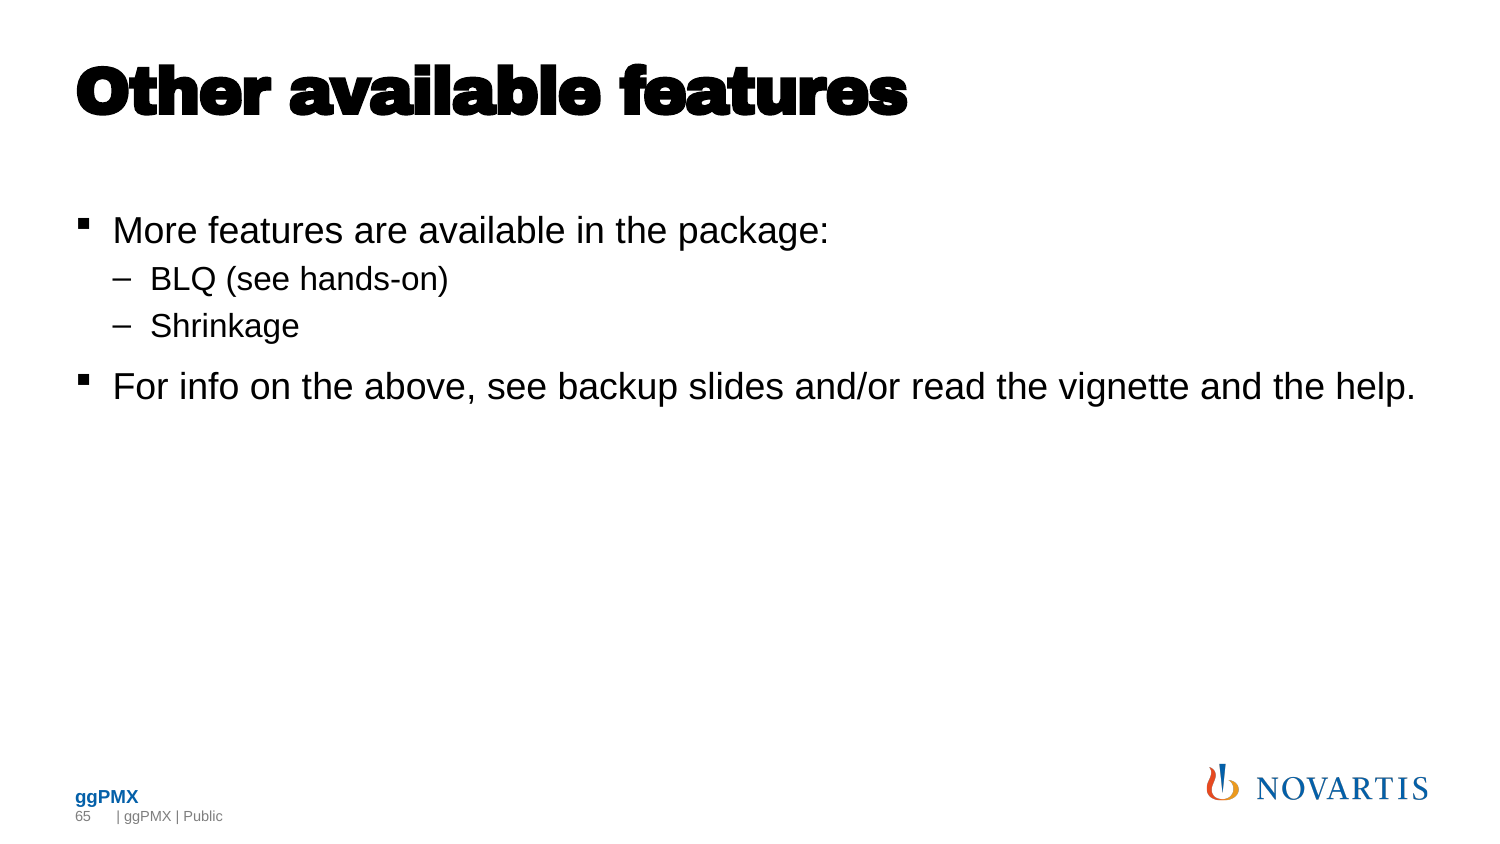

# Other available features
More features are available in the package:
BLQ (see hands-on)
Shrinkage
For info on the above, see backup slides and/or read the vignette and the help.
65
 | ggPMX | Public